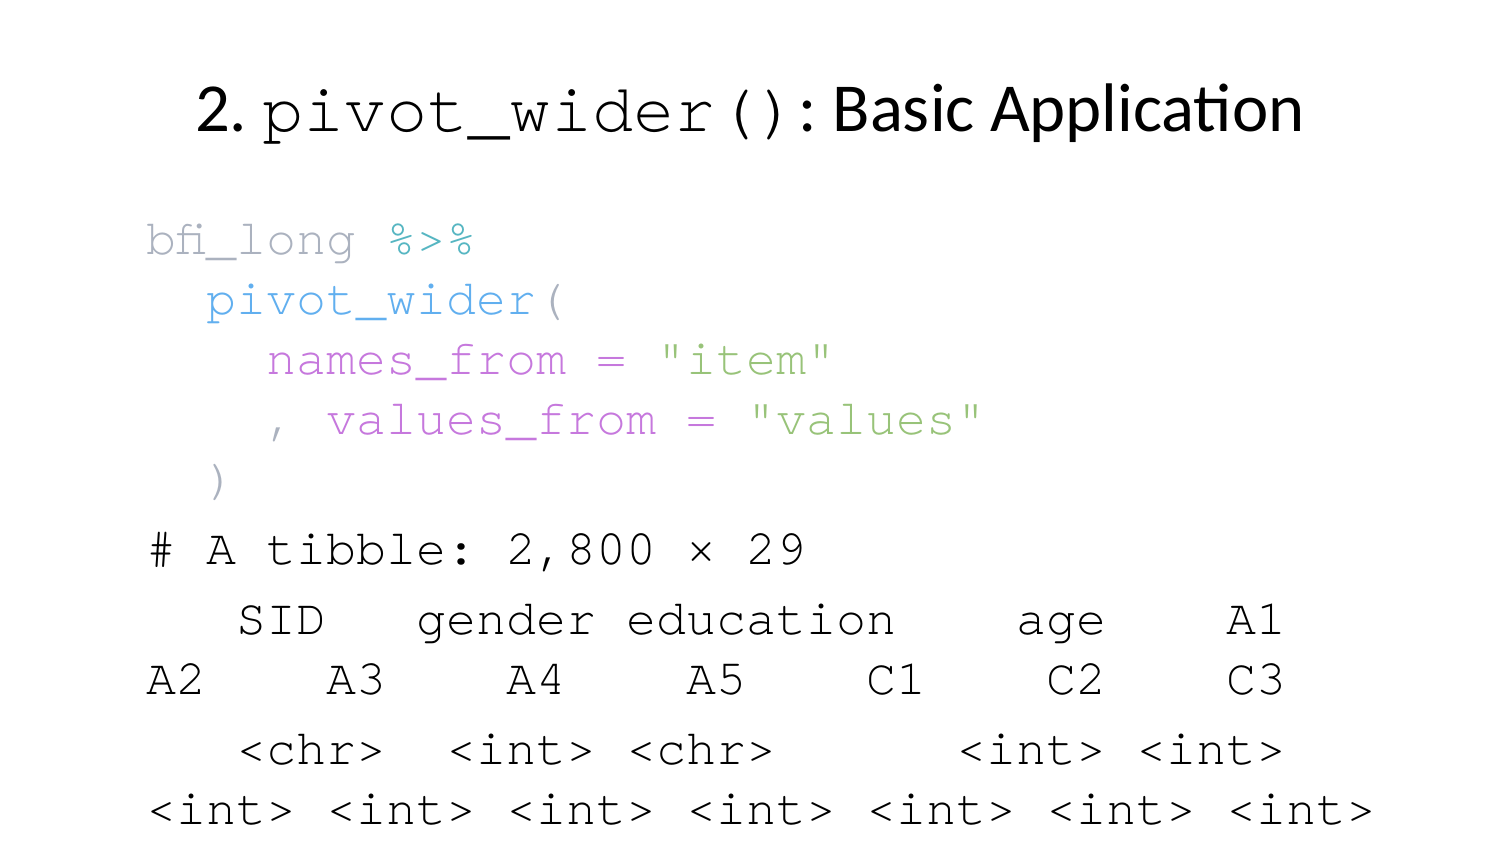

# 2. pivot_wider(): Basic Application
bfi_long %>%
  pivot_wider(
    names_from = "item"
    , values_from = "values"
  )
# A tibble: 2,800 × 29
   SID   gender education    age    A1    A2    A3    A4    A5    C1    C2    C3
   <chr>  <int> <chr>      <int> <int> <int> <int> <int> <int> <int> <int> <int>
 1 1          1 <NA>          16     2     4     3     4     4     2     3     3
 2 2          2 <NA>          18     2     4     5     2     5     5     4     4
 3 3          2 <NA>          17     5     4     5     4     4     4     5     4
 4 4          2 <NA>          17     4     4     6     5     5     4     4     3
 5 5          1 <NA>          17     2     3     3     4     5     4     4     5
 6 6          2 Some Coll…    21     6     6     5     6     5     6     6     6
 7 7          1 <NA>          18     2     5     5     3     5     5     4     4
 8 8          1 HS            19     4     3     1     5     1     3     2     4
 9 9          1 Below HS      19     4     3     6     3     3     6     6     3
10 10         2 <NA>          17     2     5     6     6     5     6     5     6
# … with 2,790 more rows, and 17 more variables: C4 <int>, C5 <int>, E1 <int>,
#   E2 <int>, E3 <int>, E4 <int>, E5 <int>, N1 <int>, N2 <int>, N3 <int>,
#   N4 <int>, N5 <int>, O1 <int>, O2 <int>, O3 <int>, O4 <int>, O5 <int>